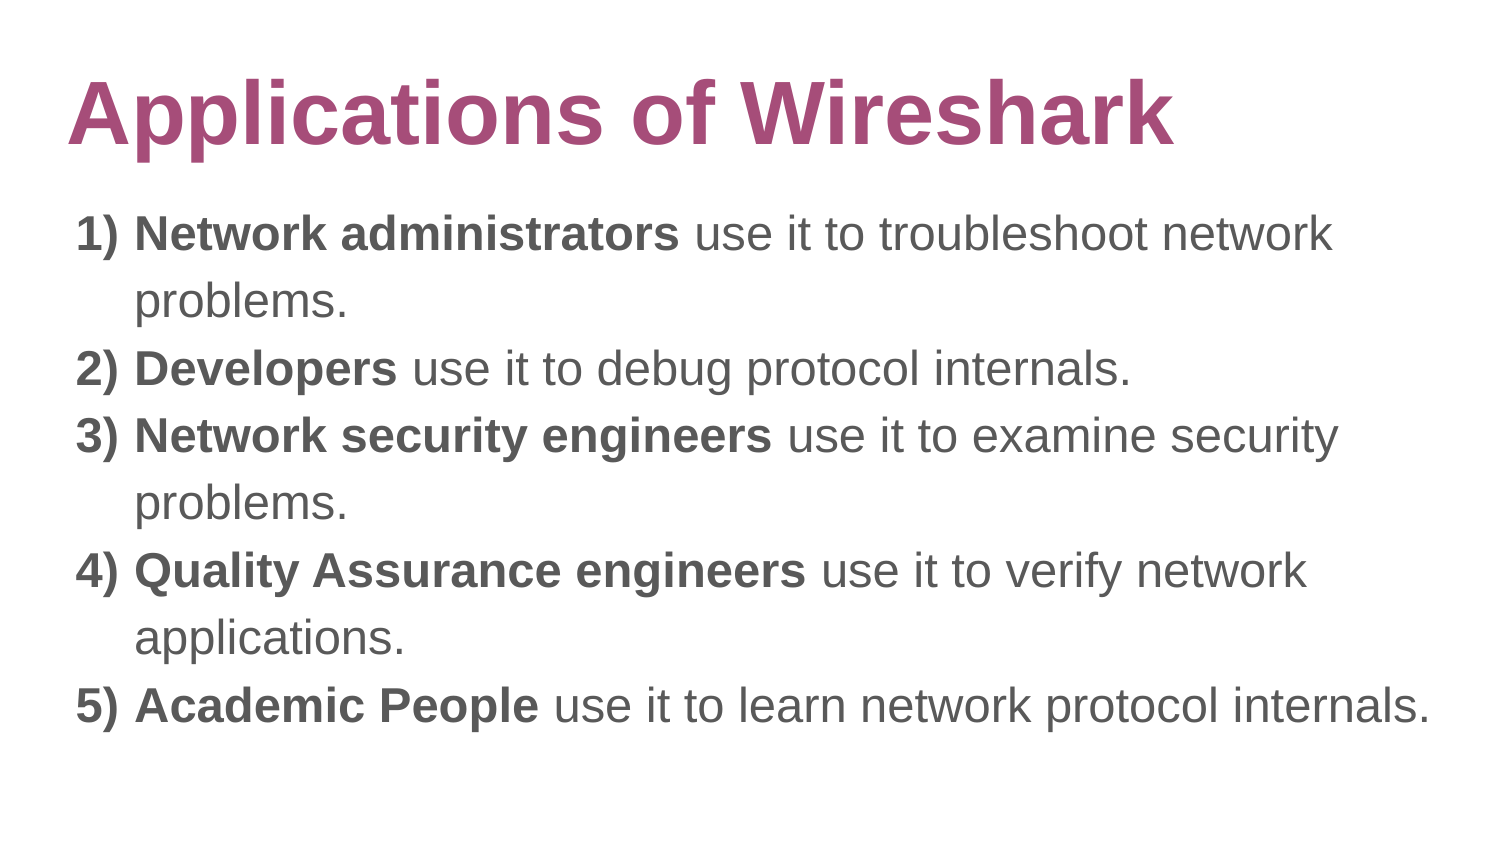

# Applications of Wireshark
Network administrators use it to troubleshoot network problems.
Developers use it to debug protocol internals.
Network security engineers use it to examine security problems.
Quality Assurance engineers use it to verify network applications.
Academic People use it to learn network protocol internals.